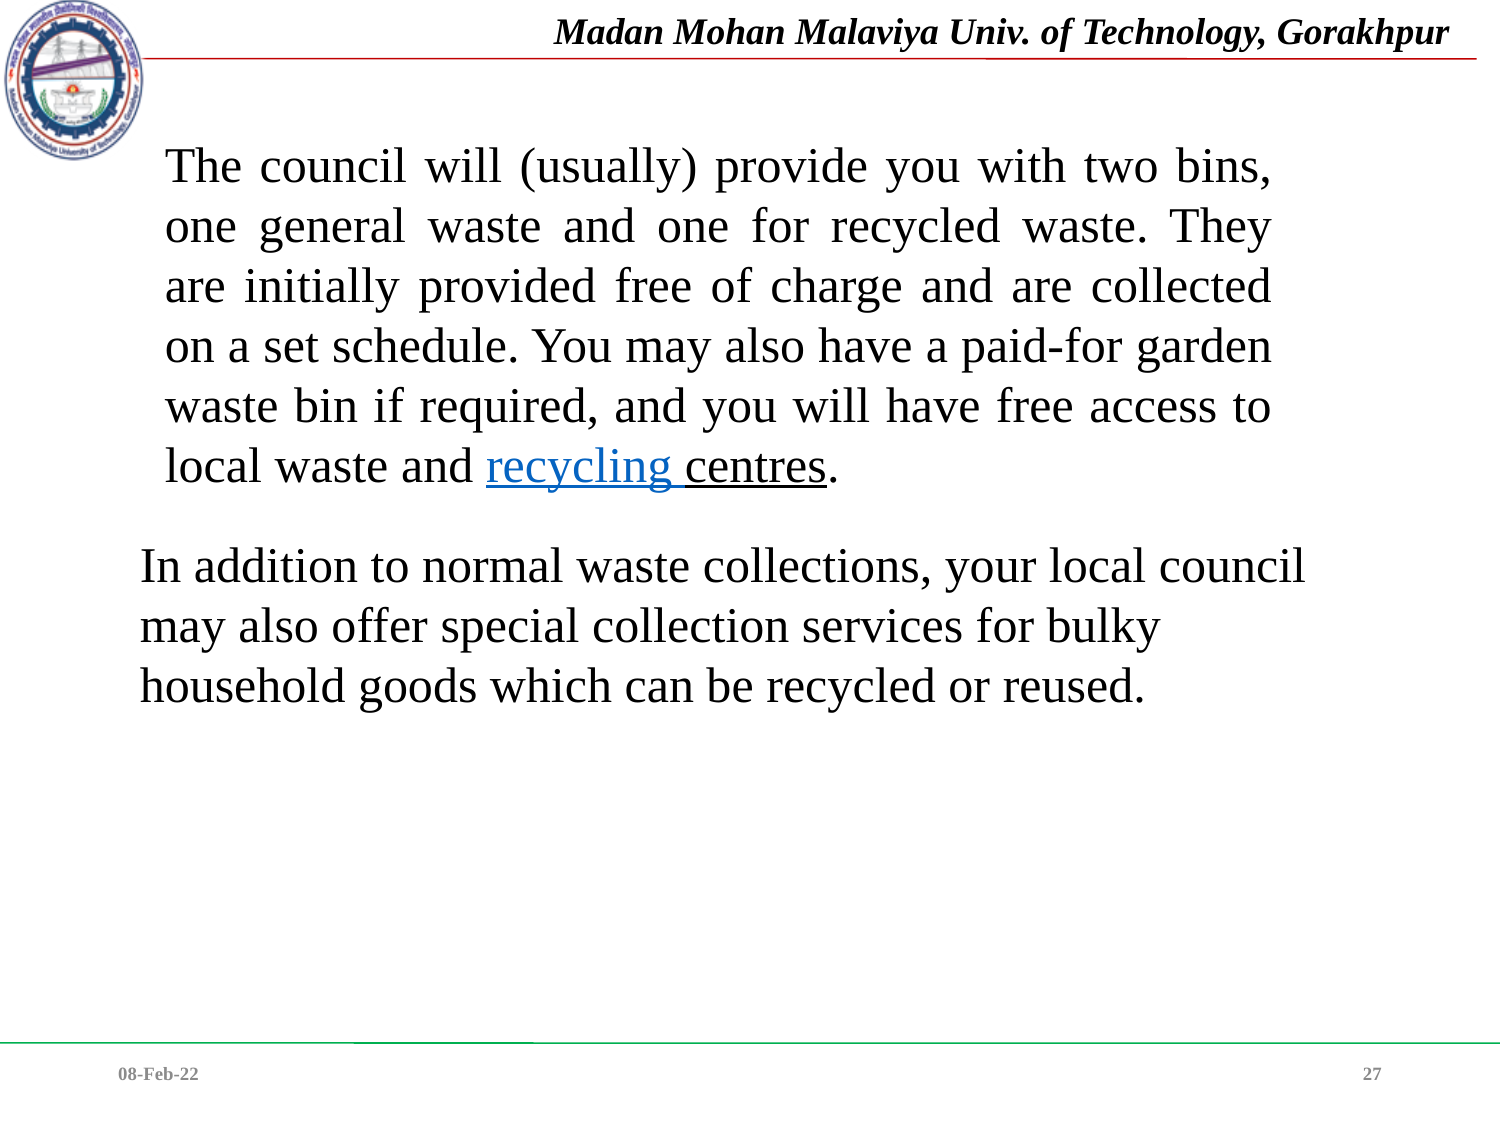

The council will (usually) provide you with two bins, one general waste and one for recycled waste. They are initially provided free of charge and are collected on a set schedule. You may also have a paid-for garden waste bin if required, and you will have free access to local waste and recycling centres.
In addition to normal waste collections, your local council may also offer special collection services for bulky household goods which can be recycled or reused.
08-Feb-22

27